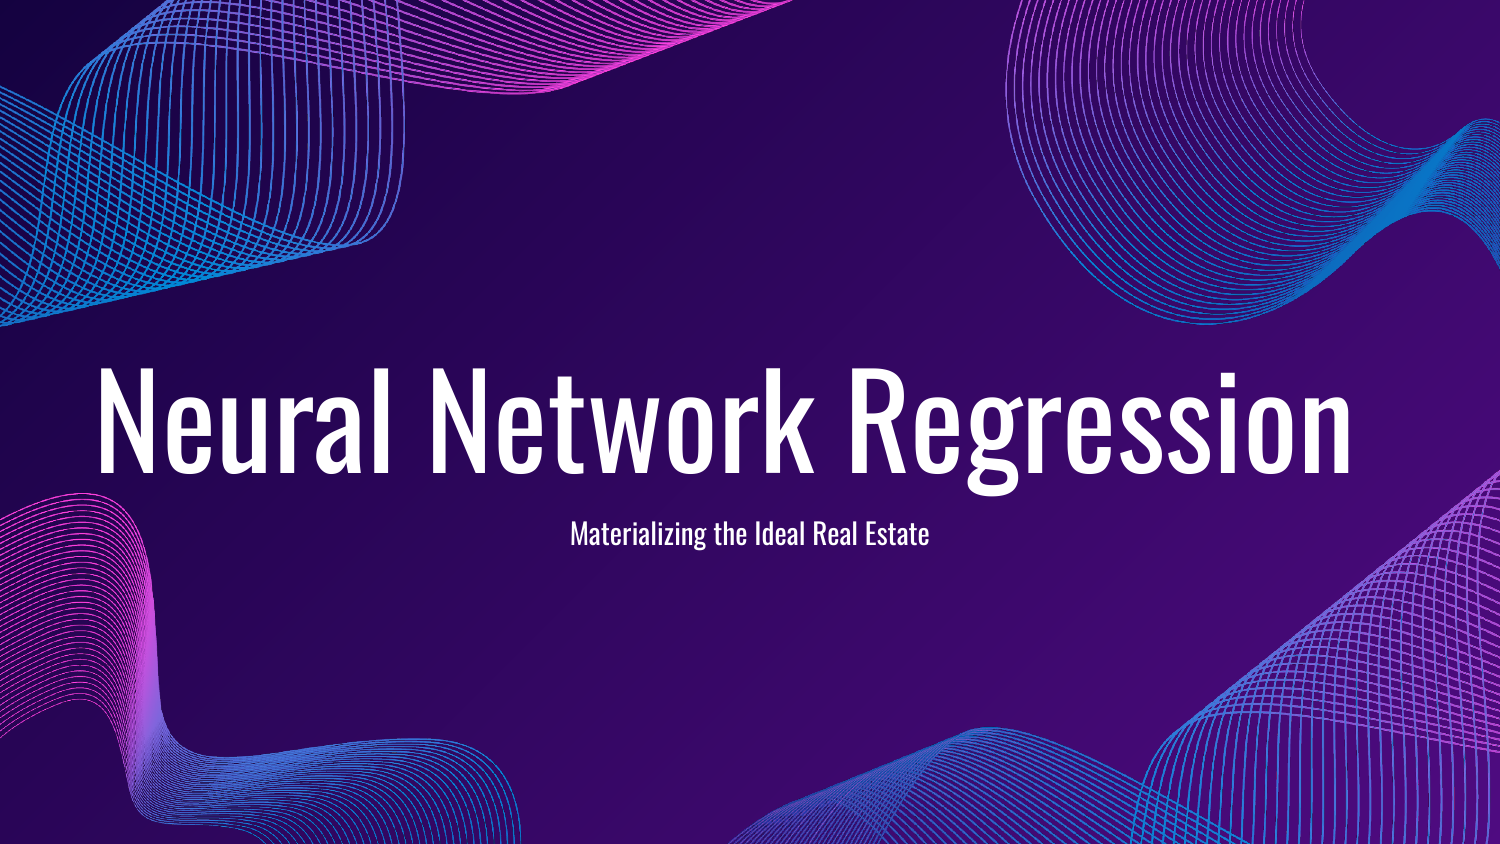

# Neural Network Regression
Materializing the Ideal Real Estate